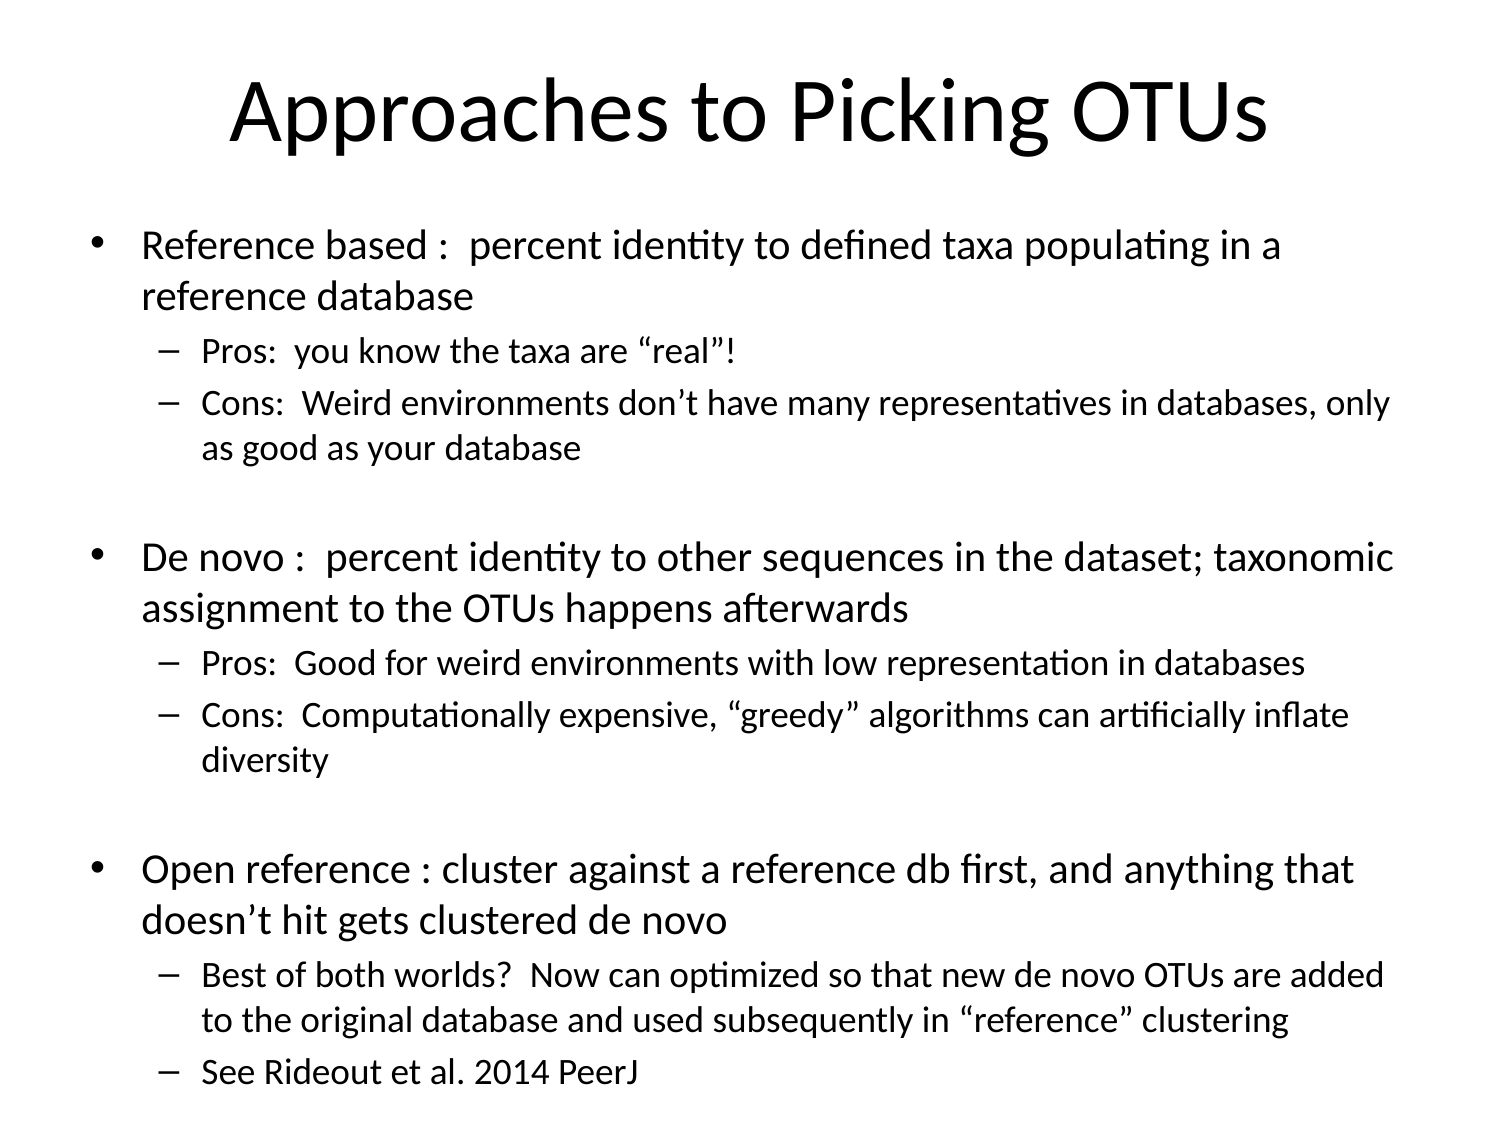

# Approaches to Picking OTUs
Reference based :  percent identity to defined taxa populating in a reference database
Pros:  you know the taxa are “real”!
Cons:  Weird environments don’t have many representatives in databases, only as good as your database

De novo :  percent identity to other sequences in the dataset; taxonomic assignment to the OTUs happens afterwards
Pros:  Good for weird environments with low representation in databases
Cons:  Computationally expensive, “greedy” algorithms can artificially inflate diversity

Open reference : cluster against a reference db first, and anything that doesn’t hit gets clustered de novo
Best of both worlds?  Now can optimized so that new de novo OTUs are added to the original database and used subsequently in “reference” clustering
See Rideout et al. 2014 PeerJ